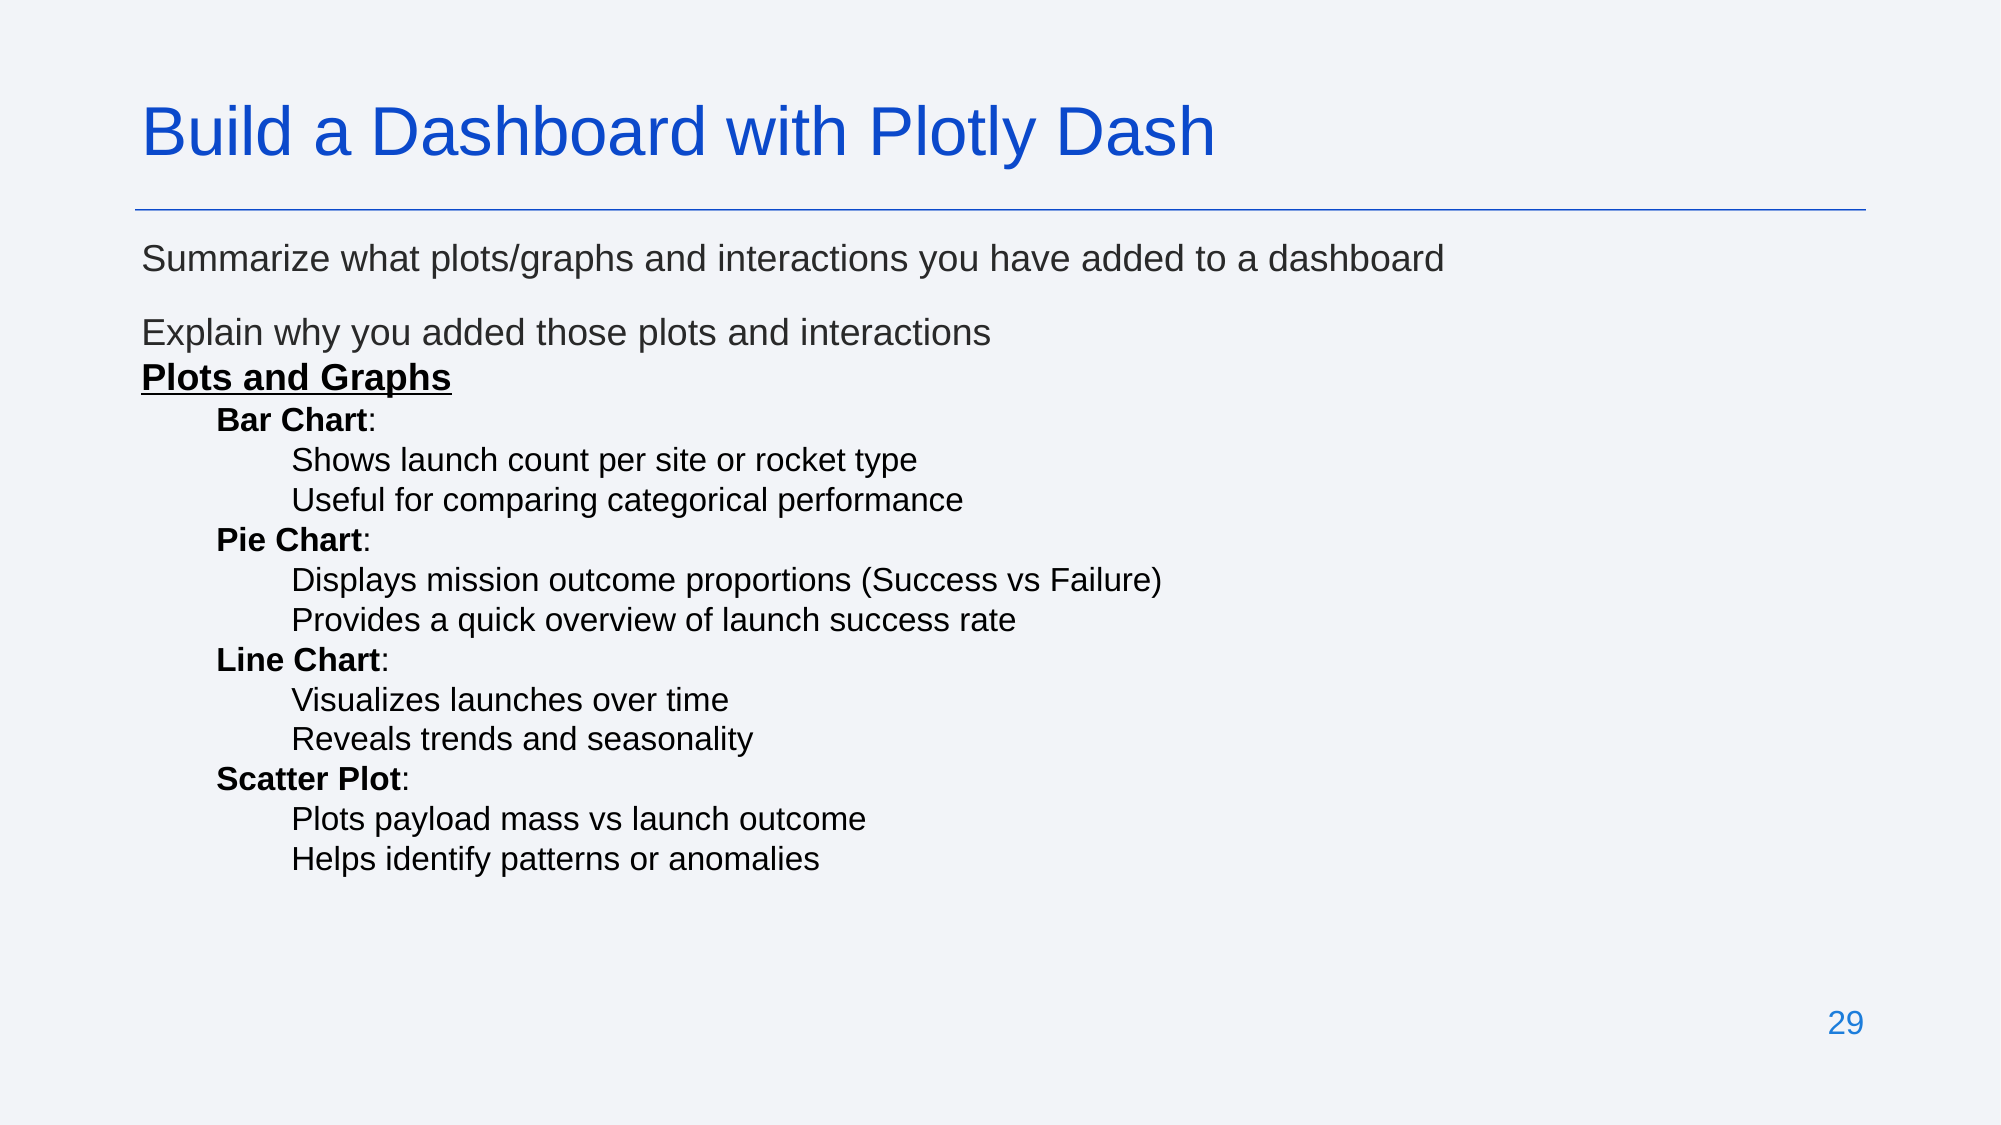

Build a Dashboard with Plotly Dash
Summarize what plots/graphs and interactions you have added to a dashboard
Explain why you added those plots and interactions
Plots and Graphs
Bar Chart:
Shows launch count per site or rocket type
Useful for comparing categorical performance
Pie Chart:
Displays mission outcome proportions (Success vs Failure)
Provides a quick overview of launch success rate
Line Chart:
Visualizes launches over time
Reveals trends and seasonality
Scatter Plot:
Plots payload mass vs launch outcome
Helps identify patterns or anomalies

29